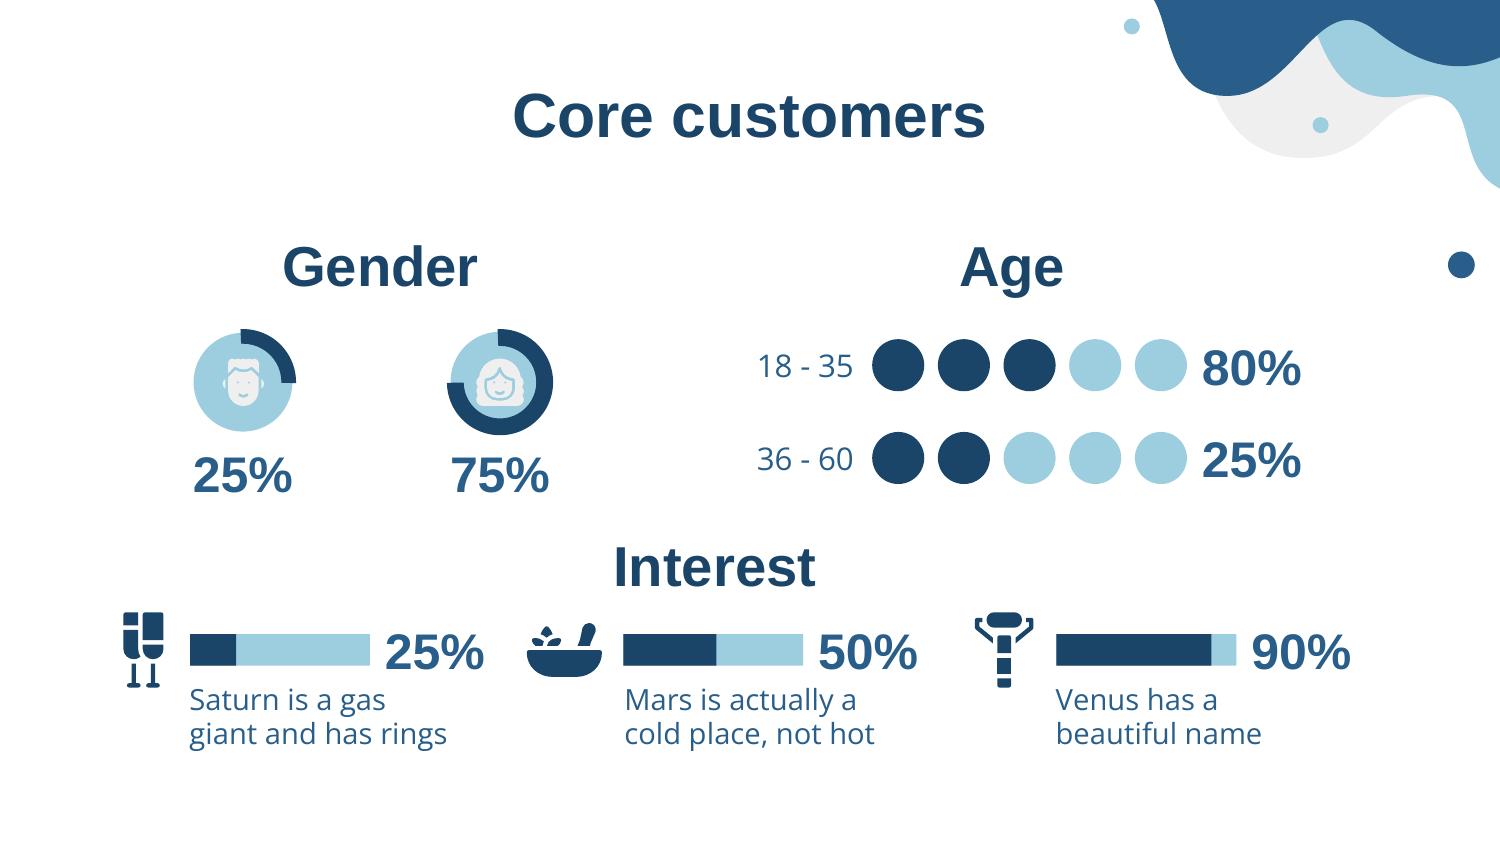

# Core customers
Age
Gender

18 - 35
80%

36 - 60
25%

25%
75%
Interest

25%
50%
90%

Saturn is a gas giant and has rings
Mars is actually a cold place, not hot
Venus has a beautiful name